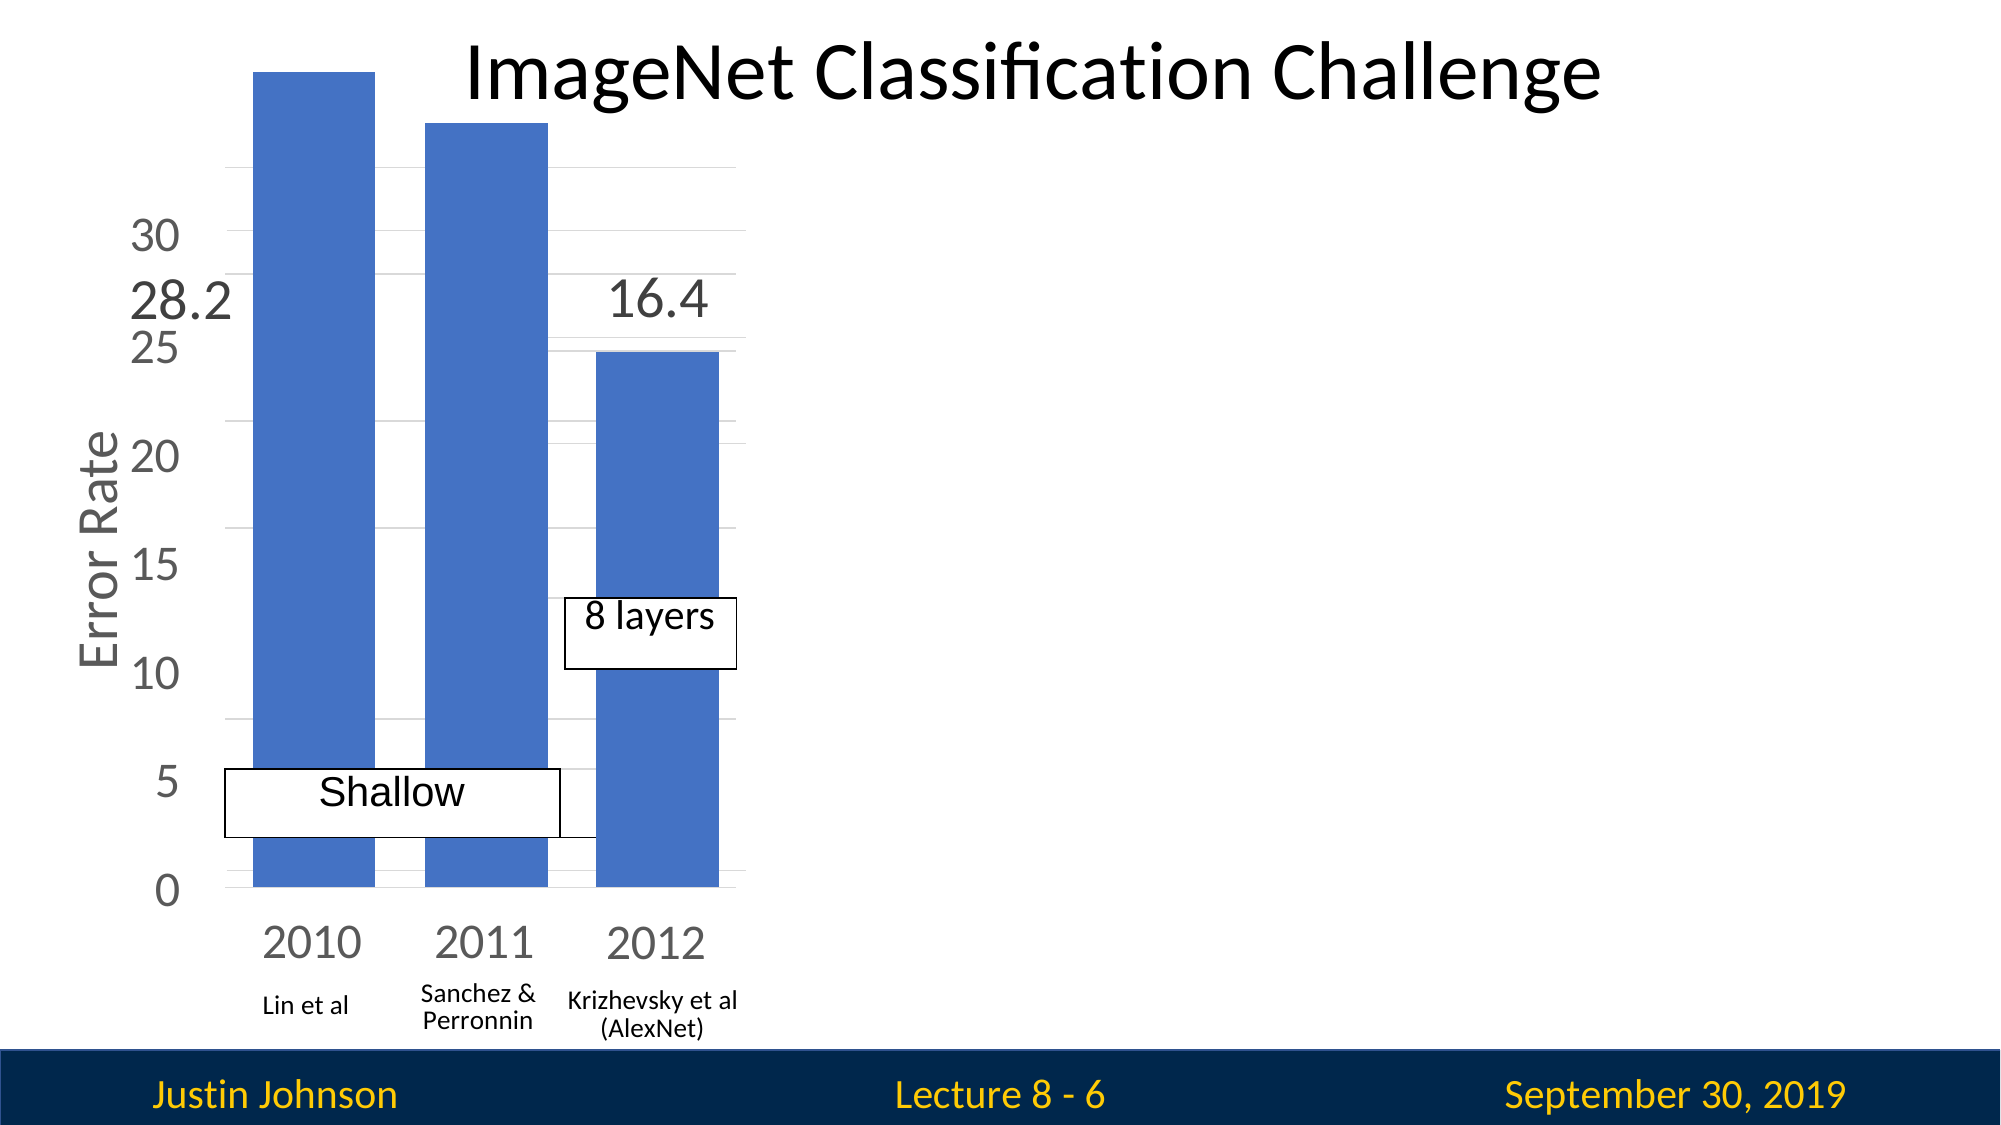

# ImageNet Classification Challenge
|  |  |  |  |  |  |  |  |  |
| --- | --- | --- | --- | --- | --- | --- | --- | --- |
|  |  |  |  |  |  |  |  |  |
|  |  |  |  |  |  |  |  |  |
|  |  |  |  | 16.4 |  |  |  |  |
|  |  |  |  |  |  |  |  |  |
|  |  |  |  |  |  |  |  |  |
|  |  |  |  |  |  |  |  |  |
|  |  |  |  |  |  | 8 layers |  |  |
|  |  |  |  |  |  |  |  |  |
|  |  |  |  |  |  |  |  |  |
| Shallow |  |  |  |  |  |  |  |  |
|  |  |  |  |  |  |  |  |  |
152	152	152
layers	layers	layers

11.7	19	22
layers	layers
8 layers	7.3	6.7 	5.1
3.6	3	2.3

2013	2014	2014	2015	2016	2017	Human
Zeiler &		Simonyan &	Szegedy et al		He et al	Shao et al	Hu et al	Russakovsky et al Fergus	Zisserman (VGG)   (GoogLeNet)	(ResNet)		 (SENet)

30	28.2

25.8
25

20

15

10

5

0

Error Rate

2010
Lin et al
2011
Sanchez &
2012
Krizhevsky et al
Perronnin
(AlexNet)
Justin Johnson
September 30, 2019
Lecture 8 - 6